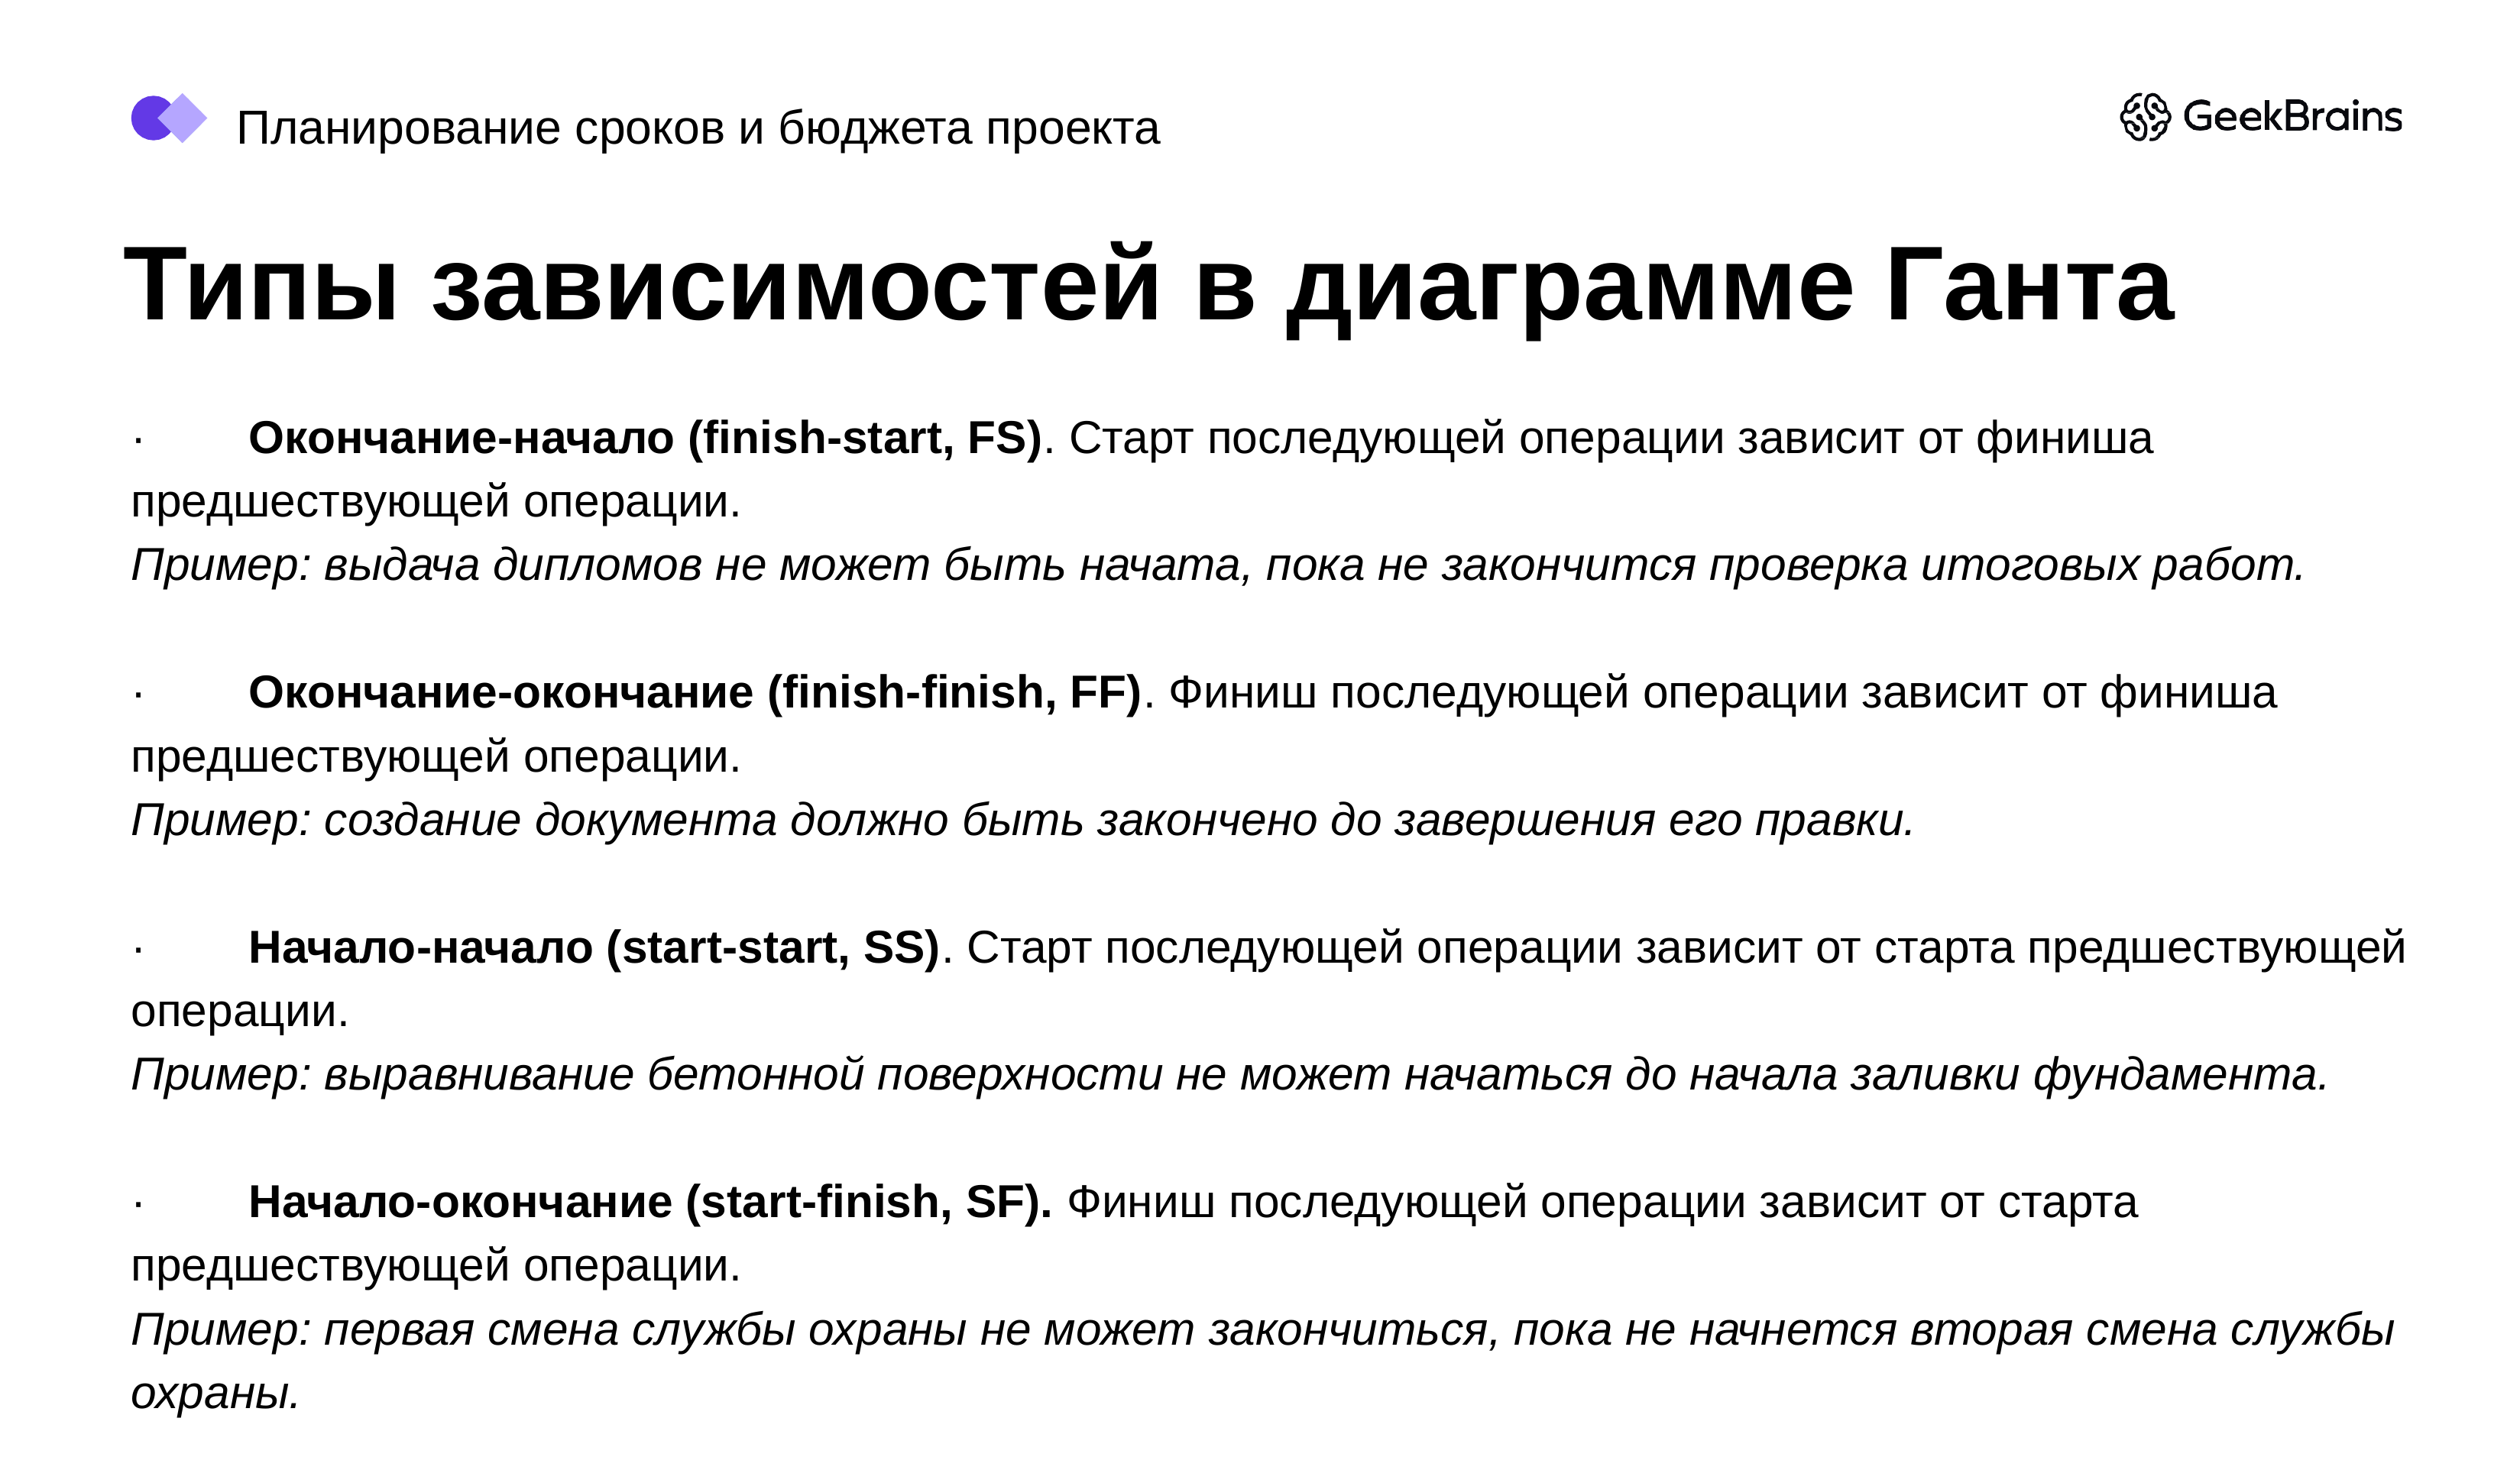

Планирование сроков и бюджета проекта

# Типы зависимостей в диаграмме Ганта

·        Окончание-начало (finish-start, FS). Старт последующей операции зависит от финиша предшествующей операции.
Пример: выдача дипломов не может быть начата, пока не закончится проверка итоговых работ.

·        Окончание-окончание (finish-finish, FF). Финиш последующей операции зависит от финиша предшествующей операции.
Пример: создание документа должно быть закончено до завершения его правки.

·        Начало-начало (start-start, SS). Старт последующей операции зависит от старта предшествующей операции.
Пример: выравнивание бетонной поверхности не может начаться до начала заливки фундамента.

·        Начало-окончание (start-finish, SF). Финиш последующей операции зависит от старта предшествующей операции.
Пример: первая смена службы охраны не может закончиться, пока не начнется вторая смена службы охраны.